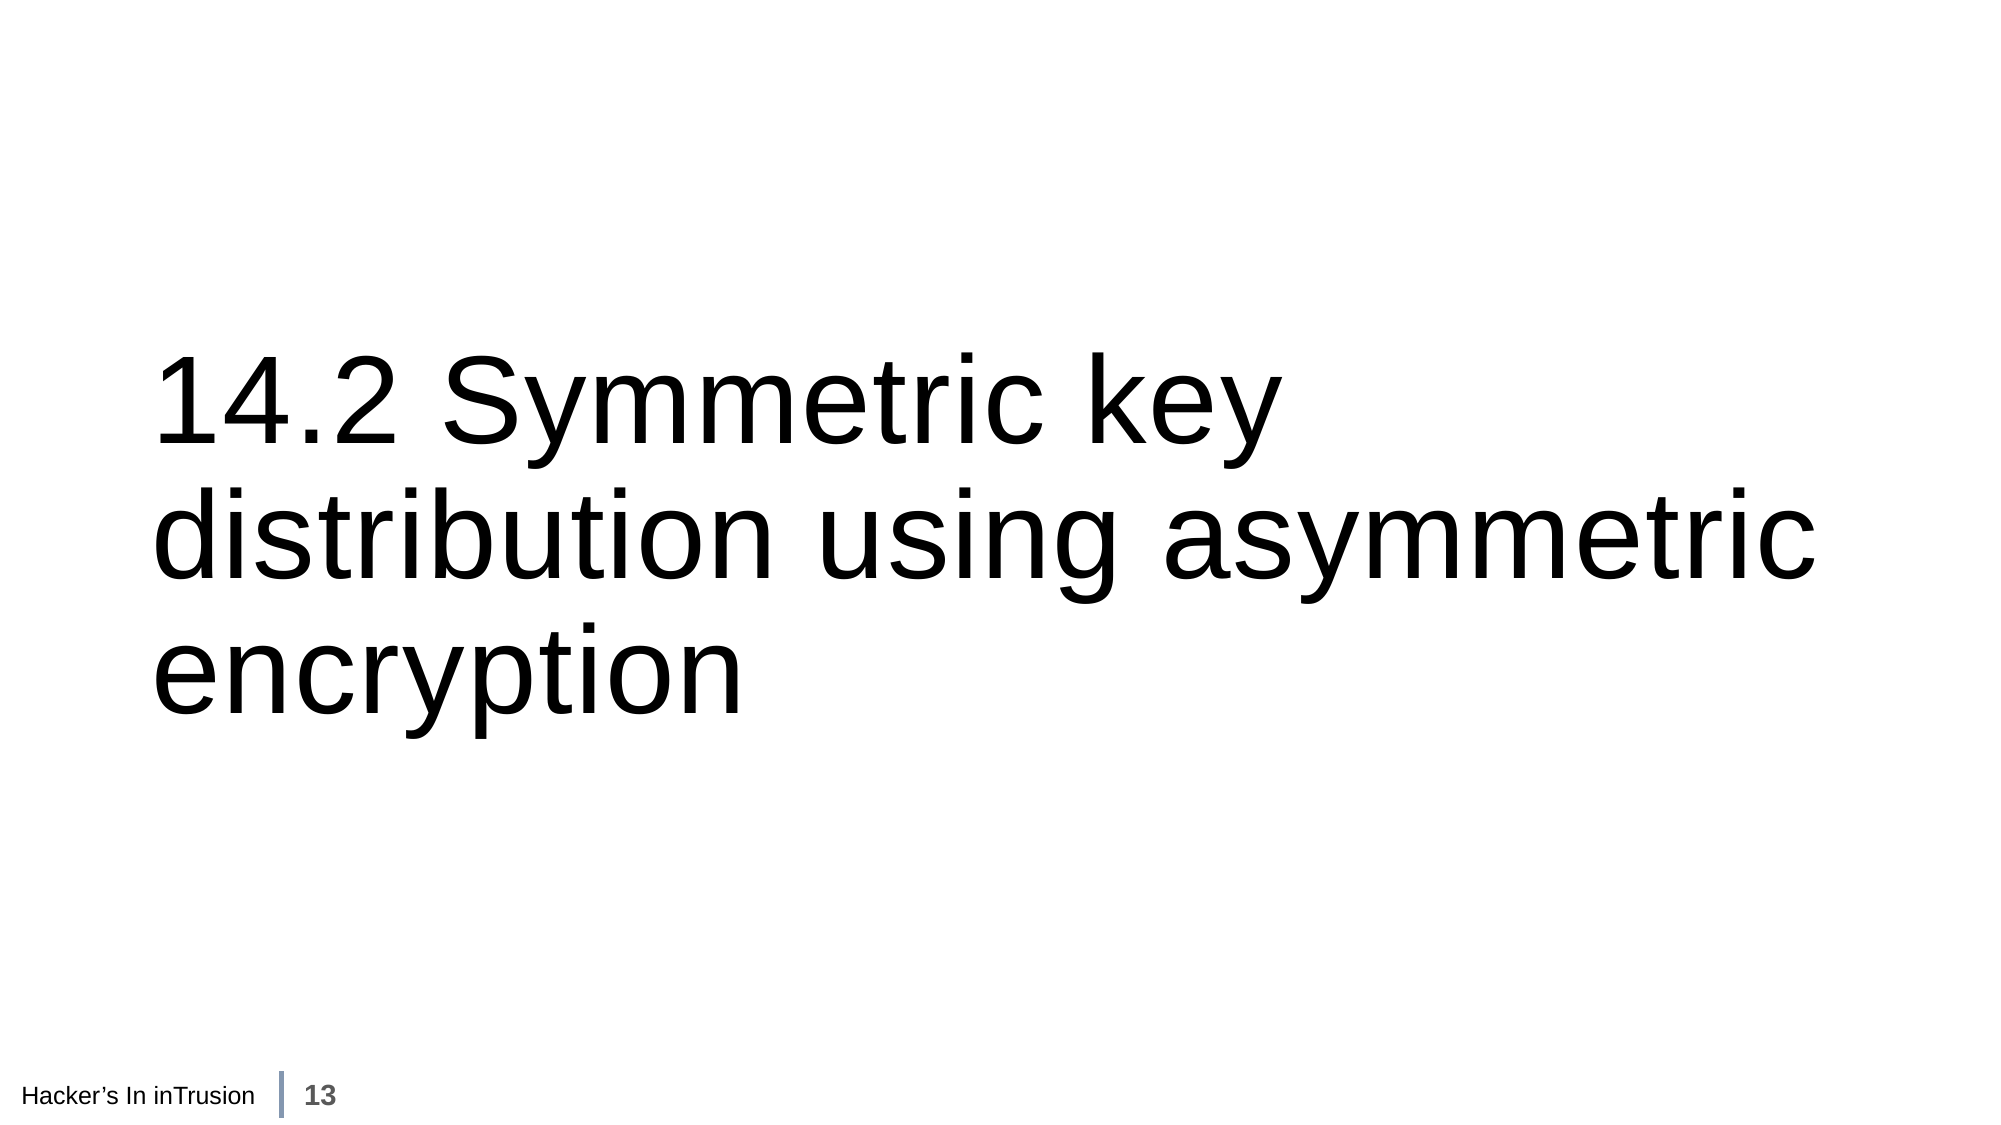

# 14.2 Symmetric key distribution using asymmetric encryption